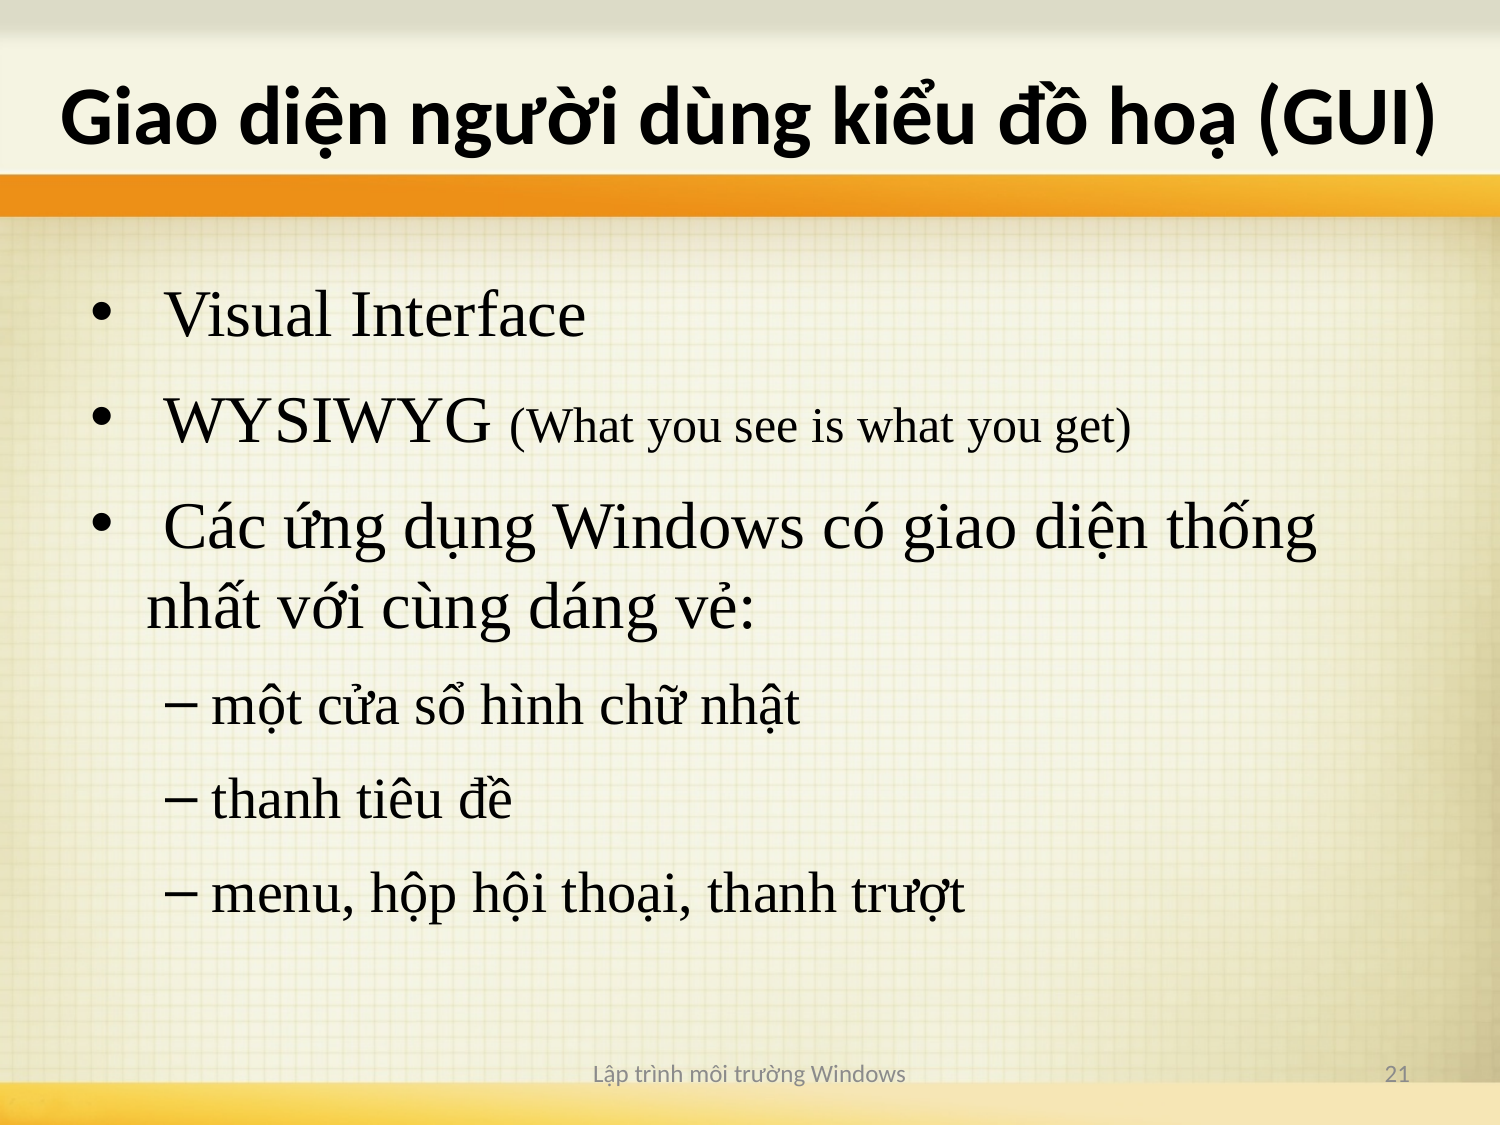

# Giao diện người dùng kiểu đồ hoạ (GUI)
 Visual Interface
 WYSIWYG (What you see is what you get)
 Các ứng dụng Windows có giao diện thống nhất với cùng dáng vẻ:
một cửa sổ hình chữ nhật
thanh tiêu đề
menu, hộp hội thoại, thanh trượt
Lập trình môi trường Windows
21